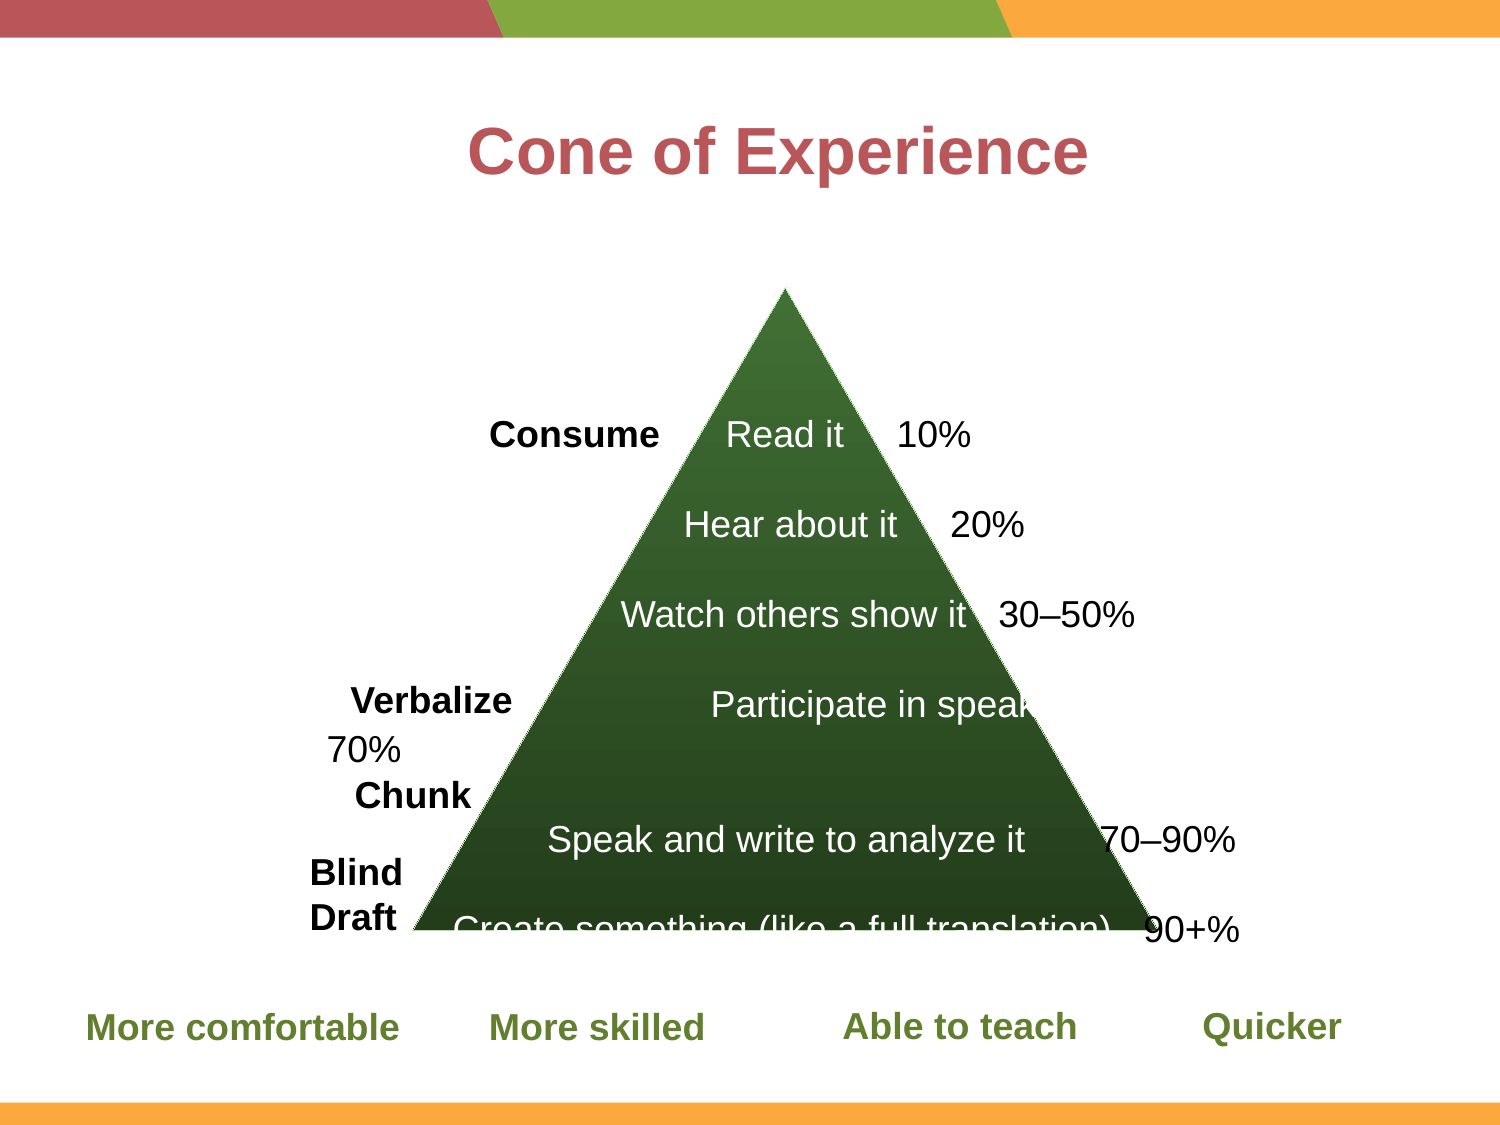

# Cone of Experience

                                      Read it     10%

                                  Hear about it     20%

                            Watch others show it   30–50%

    		        Participate in speaking of it    70%

                     Speak and write to analyze it       70–90%

            Create something (like a full translation)   90+%

Consume
Verbalize
Chunk
Blind Draft
Quicker
Able to teach
More comfortable
More skilled